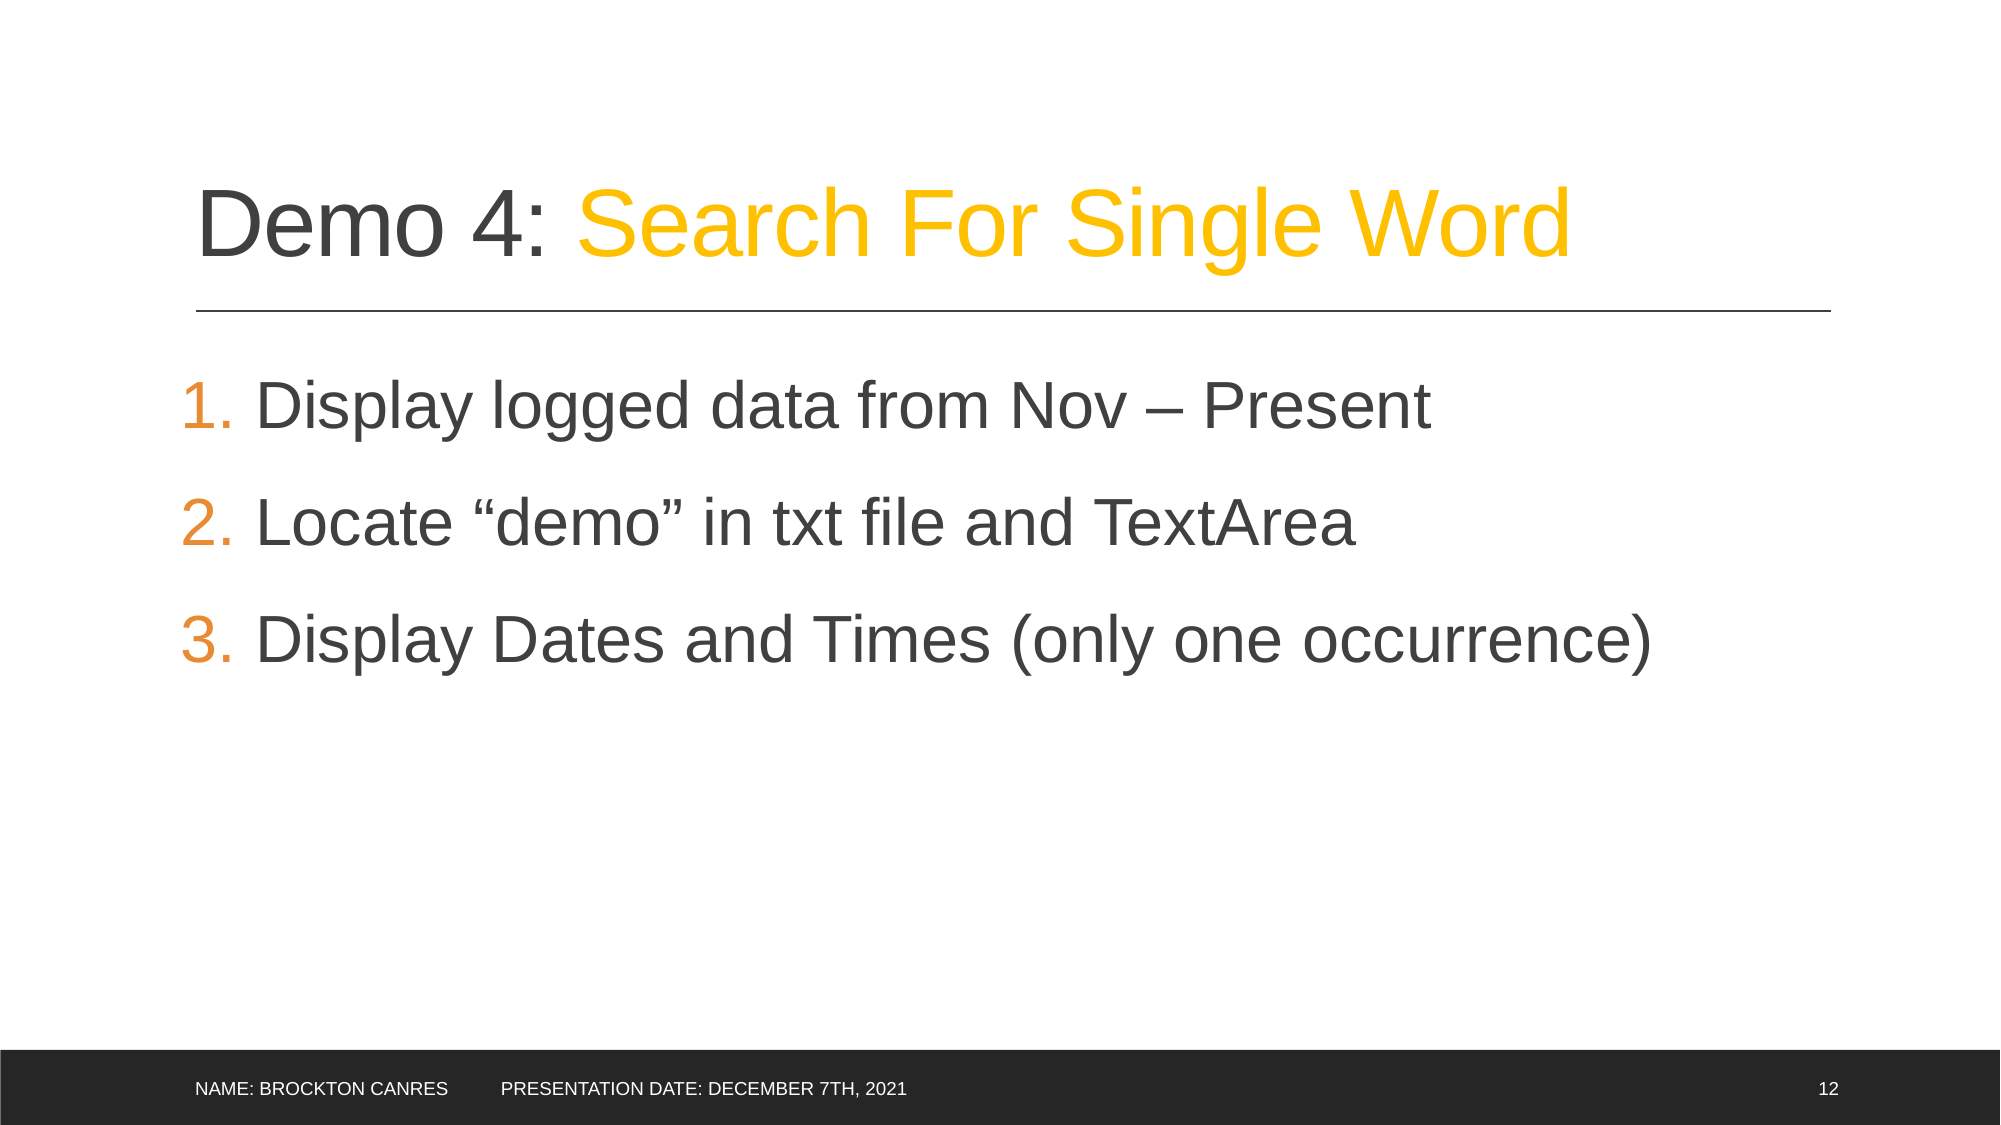

# Demo 4: Search For Single Word
Display logged data from Nov – Present
Locate “demo” in txt file and TextArea
Display Dates and Times (only one occurrence)
Name: Brockton Canres          Presentation Date: December 7th, 2021
12